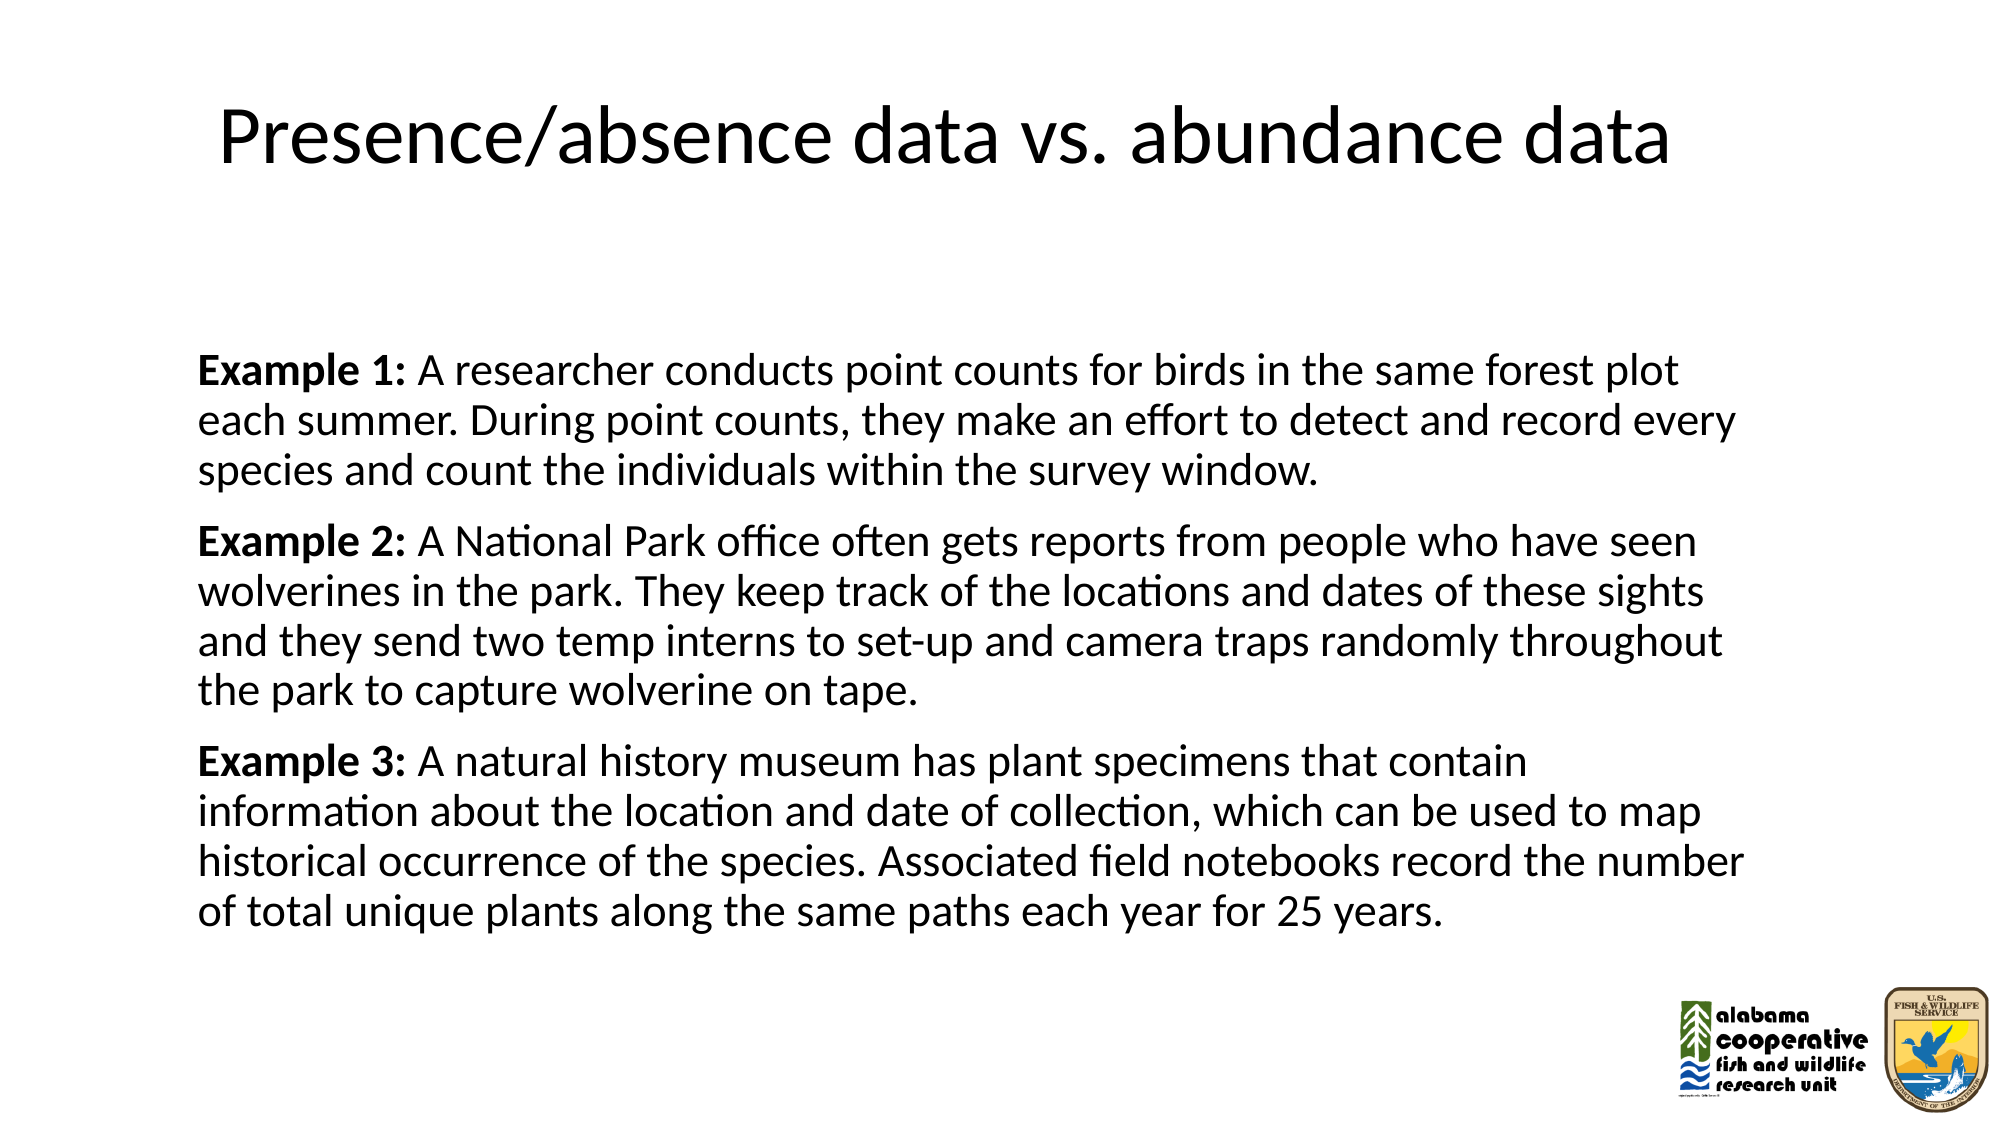

# Presence/absence data vs. abundance data
Example 1: A researcher conducts point counts for birds in the same forest plot each summer. During point counts, they make an effort to detect and record every species and count the individuals within the survey window.
Example 2: A National Park office often gets reports from people who have seen wolverines in the park. They keep track of the locations and dates of these sights and they send two temp interns to set-up and camera traps randomly throughout the park to capture wolverine on tape.
Example 3: A natural history museum has plant specimens that contain information about the location and date of collection, which can be used to map historical occurrence of the species. Associated field notebooks record the number of total unique plants along the same paths each year for 25 years.